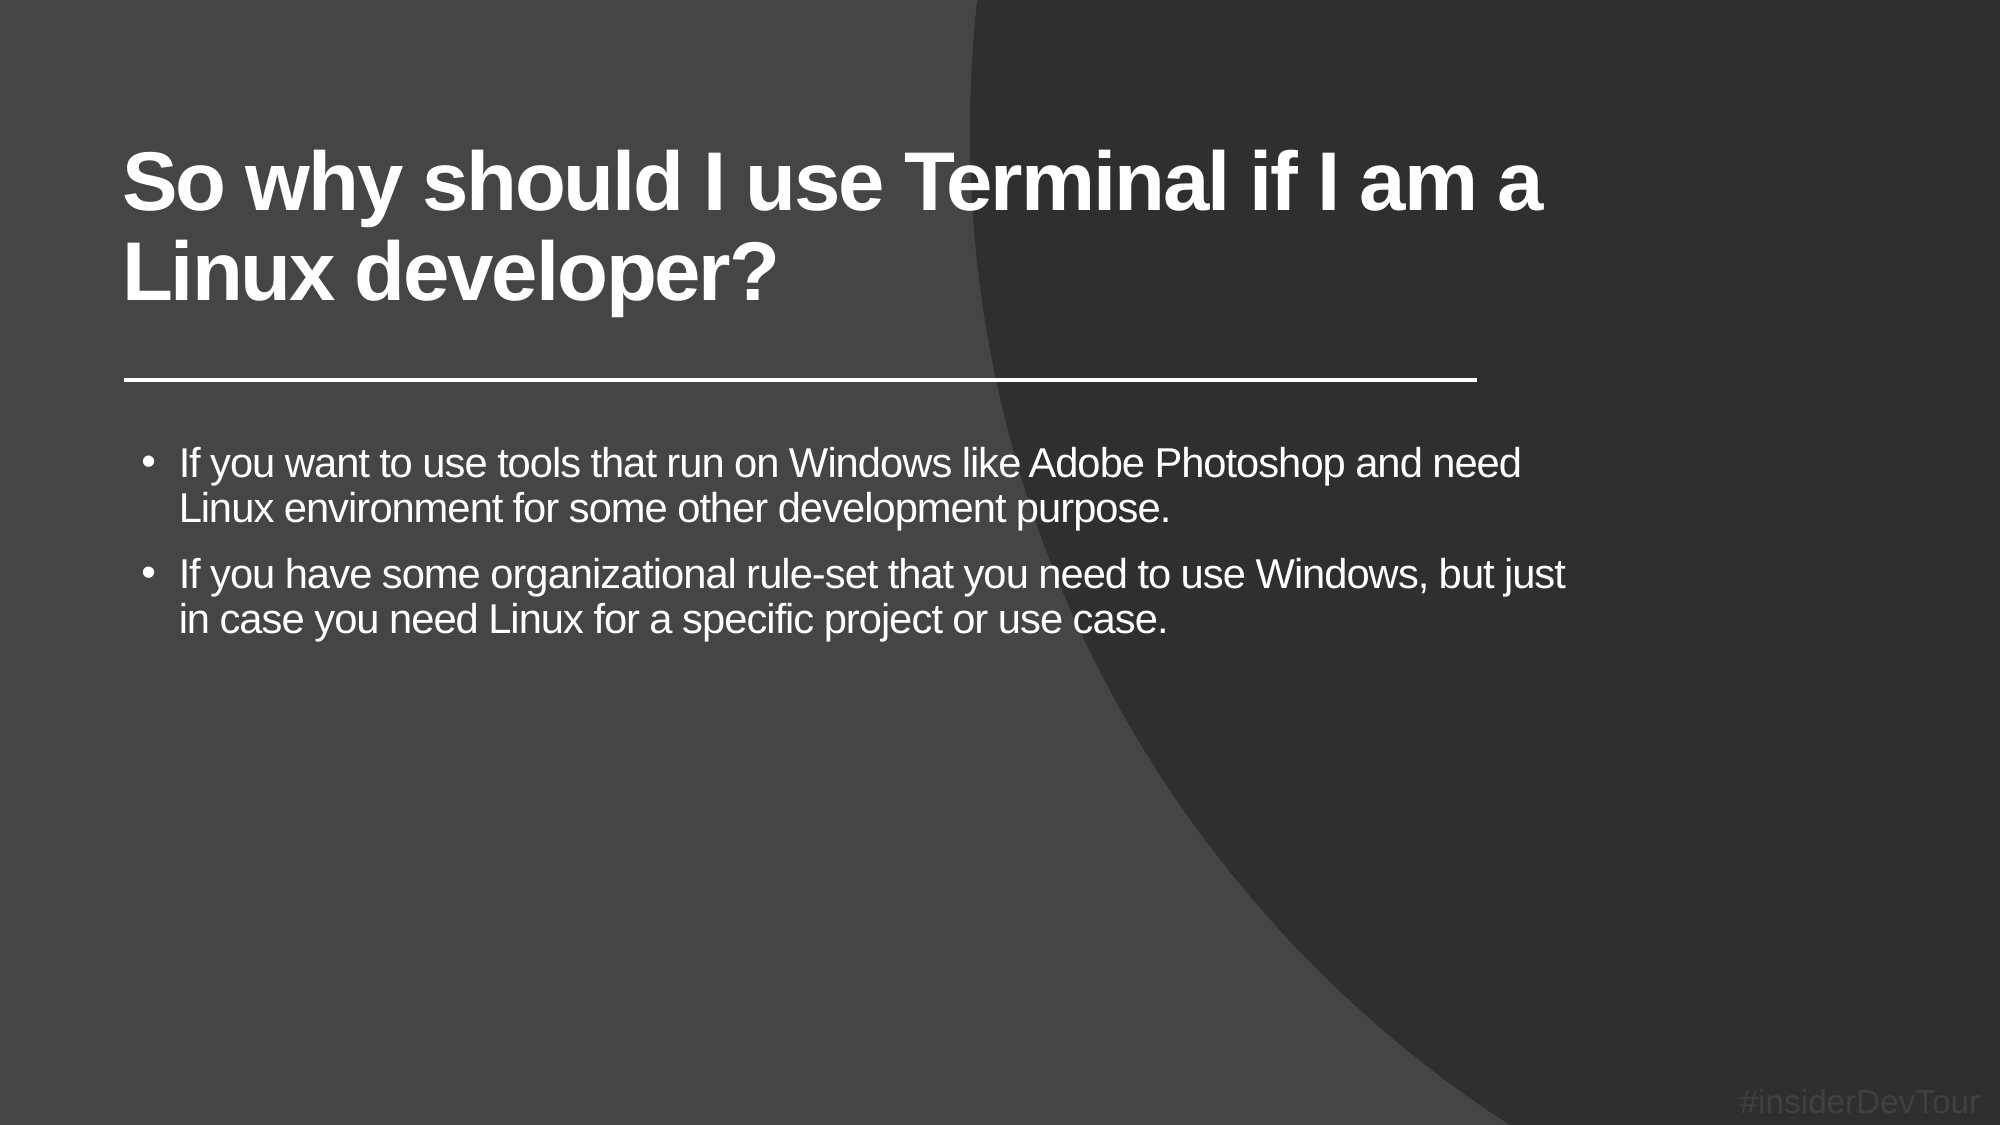

# So why should I use Terminal if I am a Linux developer?
If you want to use tools that run on Windows like Adobe Photoshop and need Linux environment for some other development purpose.
If you have some organizational rule-set that you need to use Windows, but just in case you need Linux for a specific project or use case.